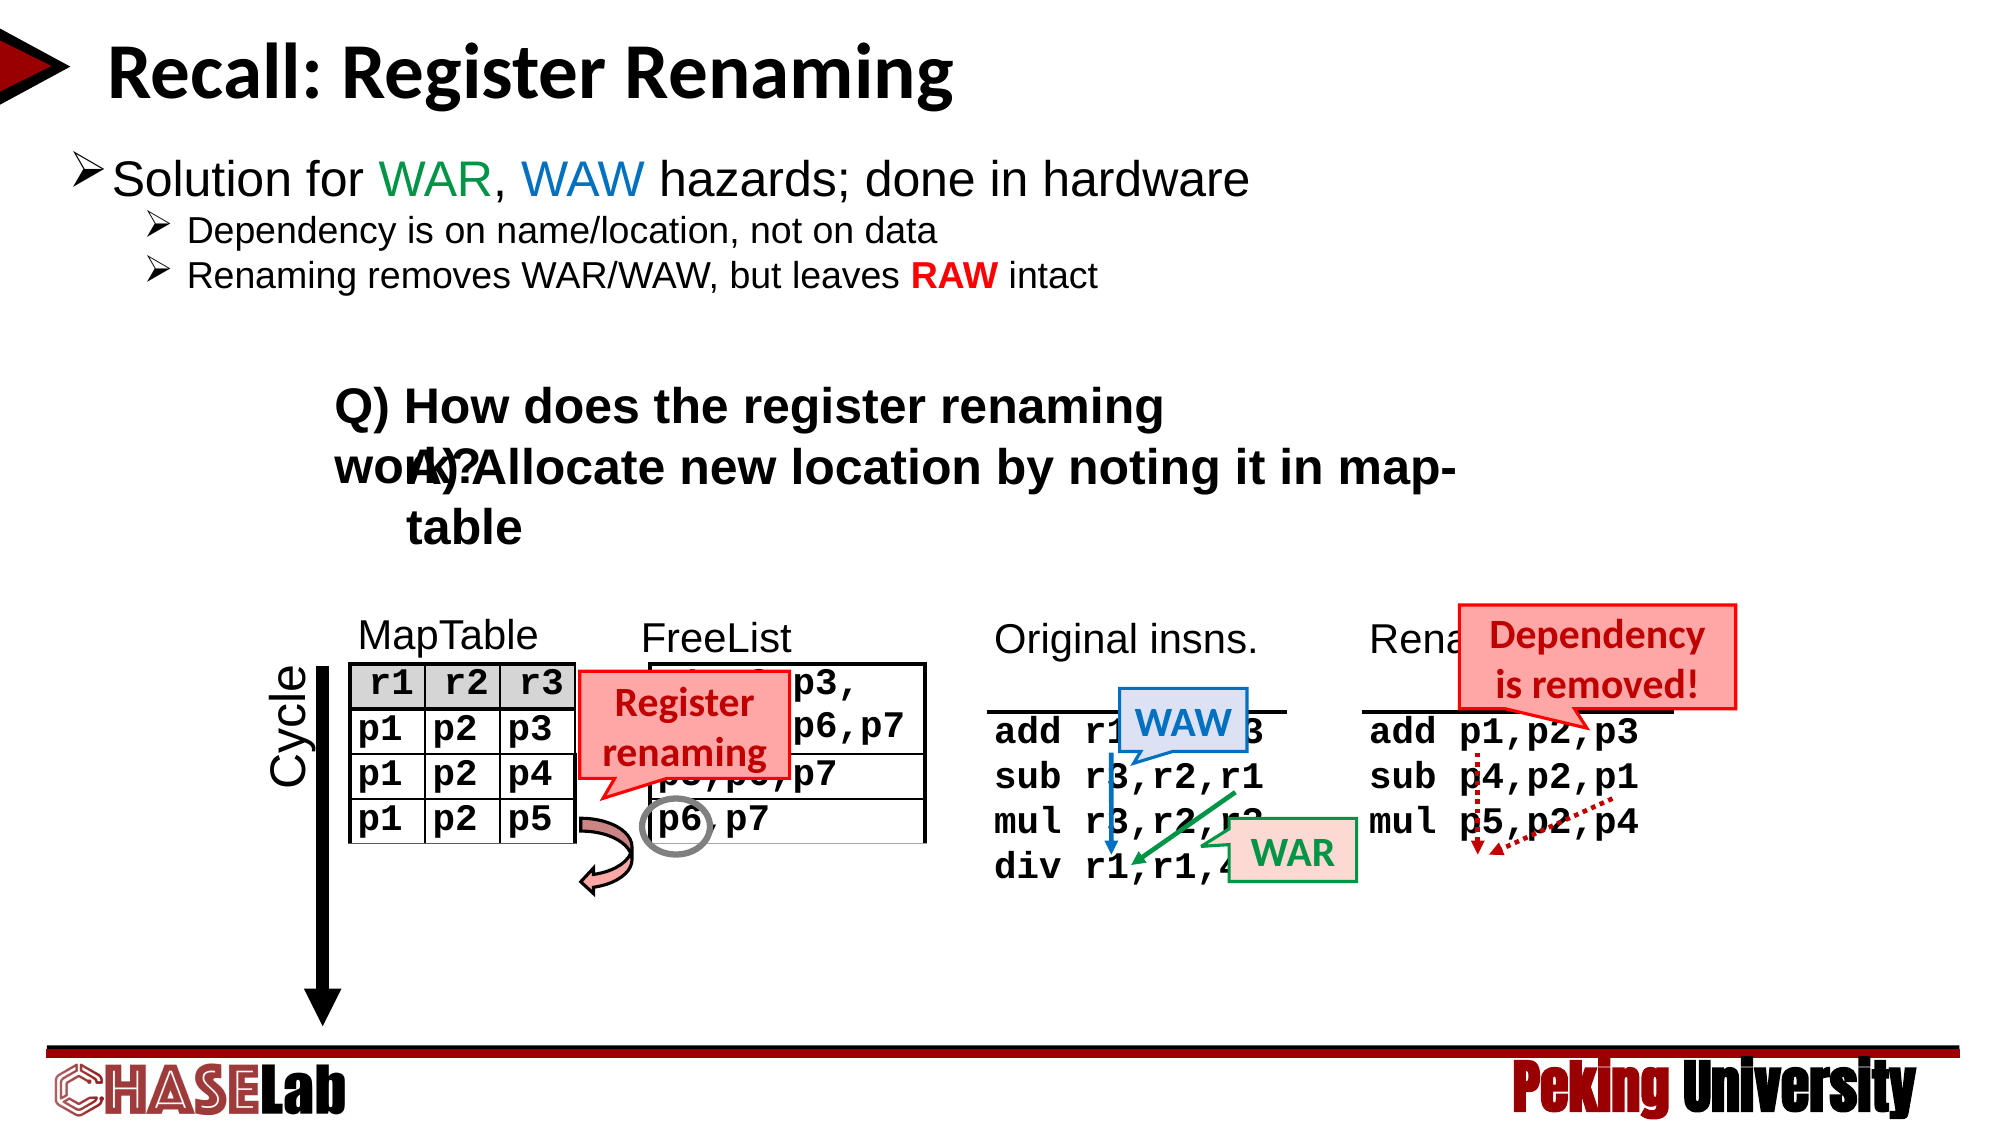

# Recall: Register Renaming
Solution for WAR, WAW hazards; done in hardware
Dependency is on name/location, not on data
Renaming removes WAR/WAW, but leaves RAW intact
Q) How does the register renaming work?
A) Allocate new location by noting it in map-table
FreeList
Dependency is removed!
| MapTable |  |  |  |
| --- | --- | --- | --- |
| r1 | r2 | r3 |  |
| p1 | p2 | p3 |  |
| p1 | p2 | p4 |  |
| p1 | p2 | p5 |  |
| p6 | p2 | p5 |  |
| Original insns. |  | Renamed insns. |
| --- | --- | --- |
|  |  |  |
| add r1,r2,r3 |  | add p1,p2,p3 |
| sub r3,r2,r1 |  | sub p4,p2,p1 |
| mul r3,r2,r3 |  | mul p5,p2,p4 |
| div r1,r1,4 |  | div p6,p1,4 |
Cycle
| p1,p2,p3, p4,p5,p6,p7 |
| --- |
| p5,p6,p7 |
| p6,p7 |
| p7 |
Register renaming
WAW

WAR